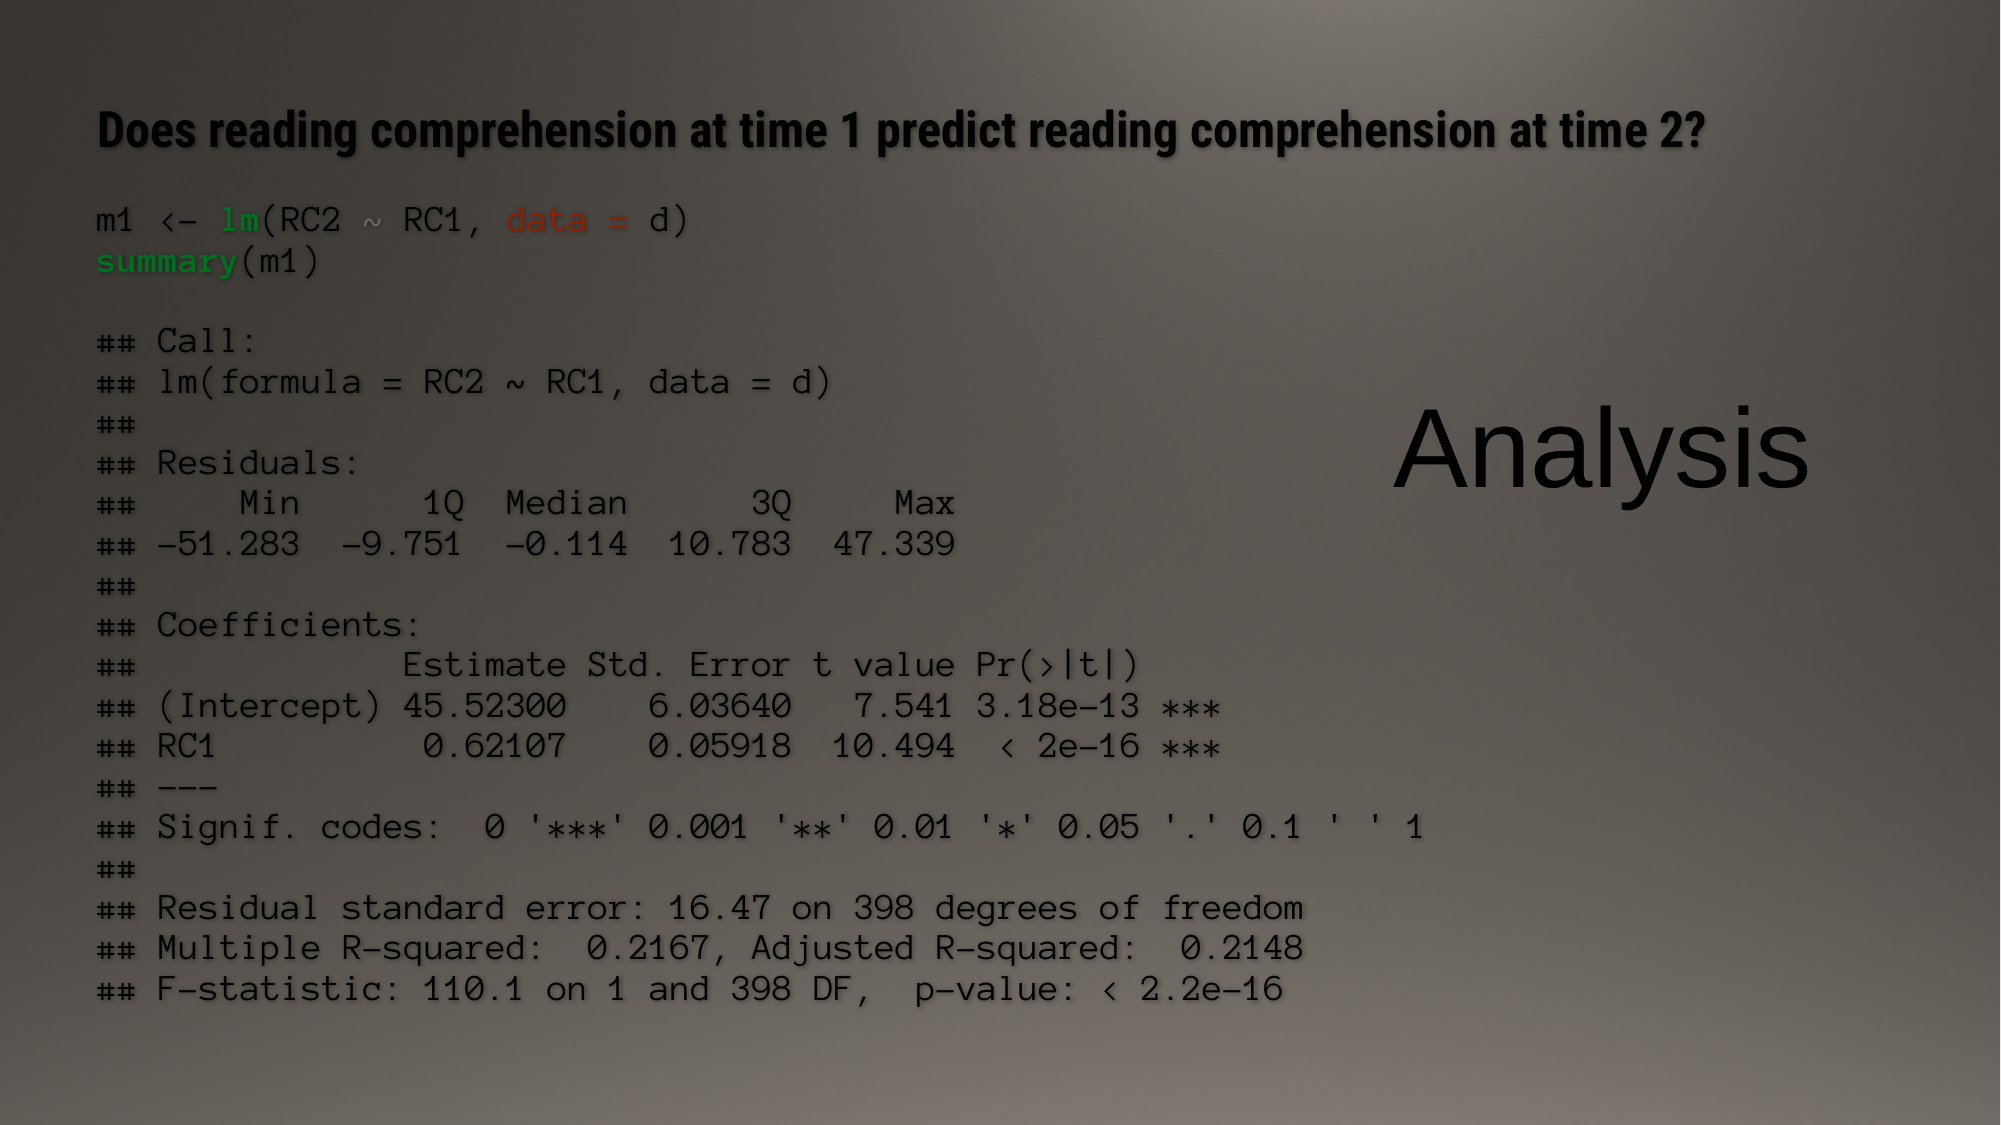

Does reading comprehension at time 1 predict reading comprehension at time 2?

m1 <- lm(RC2 ~ RC1, data = d)
summary(m1)

## Call:
## lm(formula = RC2 ~ RC1, data = d)
##
## Residuals:
##     Min      1Q  Median      3Q     Max
## -51.283  -9.751  -0.114  10.783  47.339
##
## Coefficients:
##             Estimate Std. Error t value Pr(>|t|)
## (Intercept) 45.52300    6.03640   7.541 3.18e-13 ***
## RC1          0.62107    0.05918  10.494  < 2e-16 ***
## ---
## Signif. codes:  0 '***' 0.001 '**' 0.01 '*' 0.05 '.' 0.1 ' ' 1
##
## Residual standard error: 16.47 on 398 degrees of freedom
## Multiple R-squared:  0.2167, Adjusted R-squared:  0.2148
## F-statistic: 110.1 on 1 and 398 DF,  p-value: < 2.2e-16
# Analysis